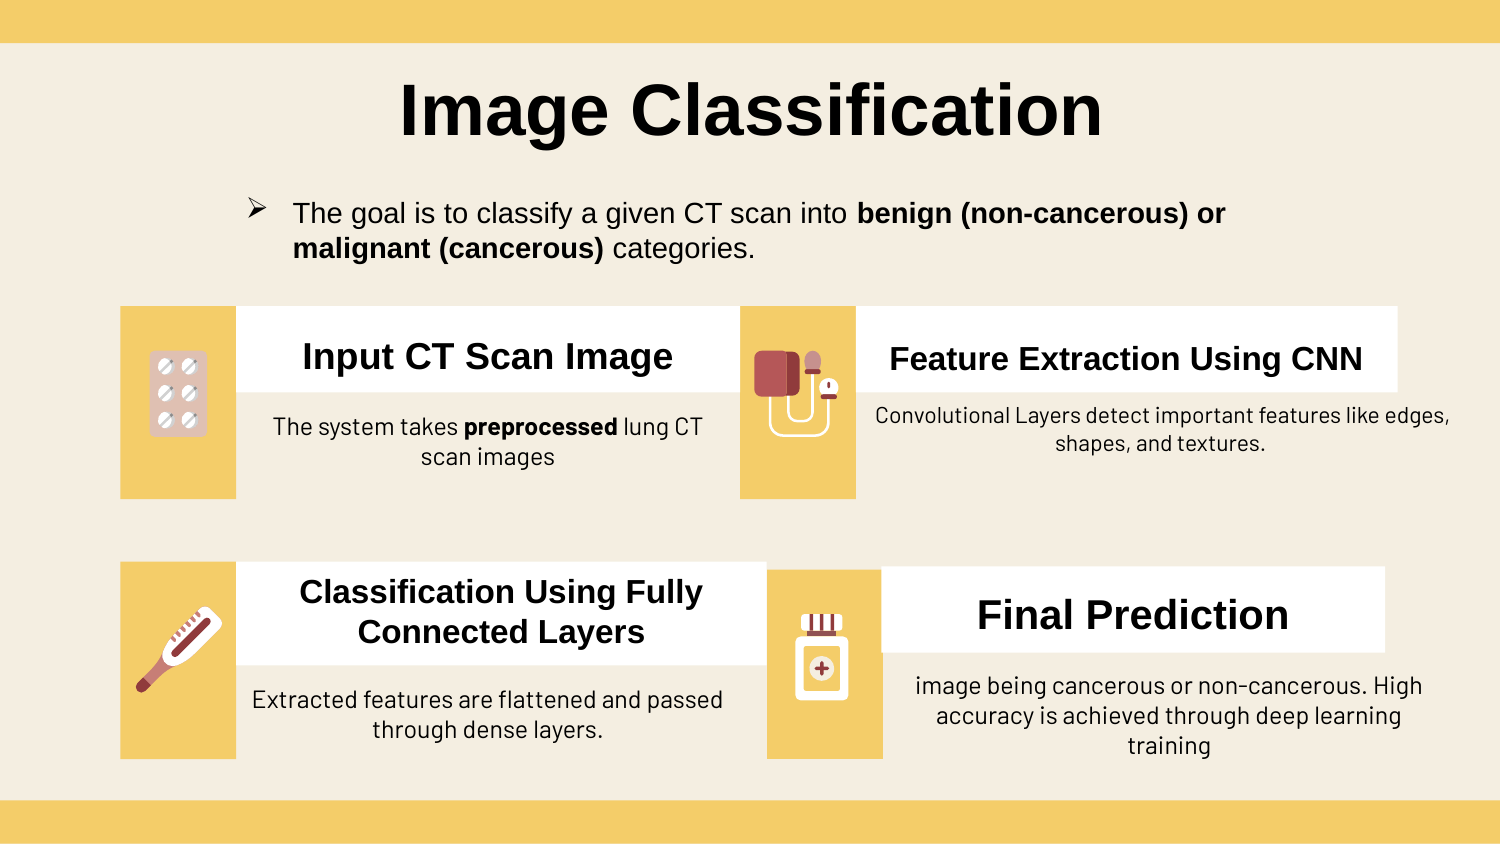

# Image Classification
The goal is to classify a given CT scan into benign (non-cancerous) or malignant (cancerous) categories.

Input CT Scan Image

Feature Extraction Using CNN

Convolutional Layers detect important features like edges, shapes, and textures.
The system takes preprocessed lung CT scan images
Classification Using Fully Connected Layers

Final Prediction

image being cancerous or non-cancerous. High accuracy is achieved through deep learning training
Extracted features are flattened and passed through dense layers.